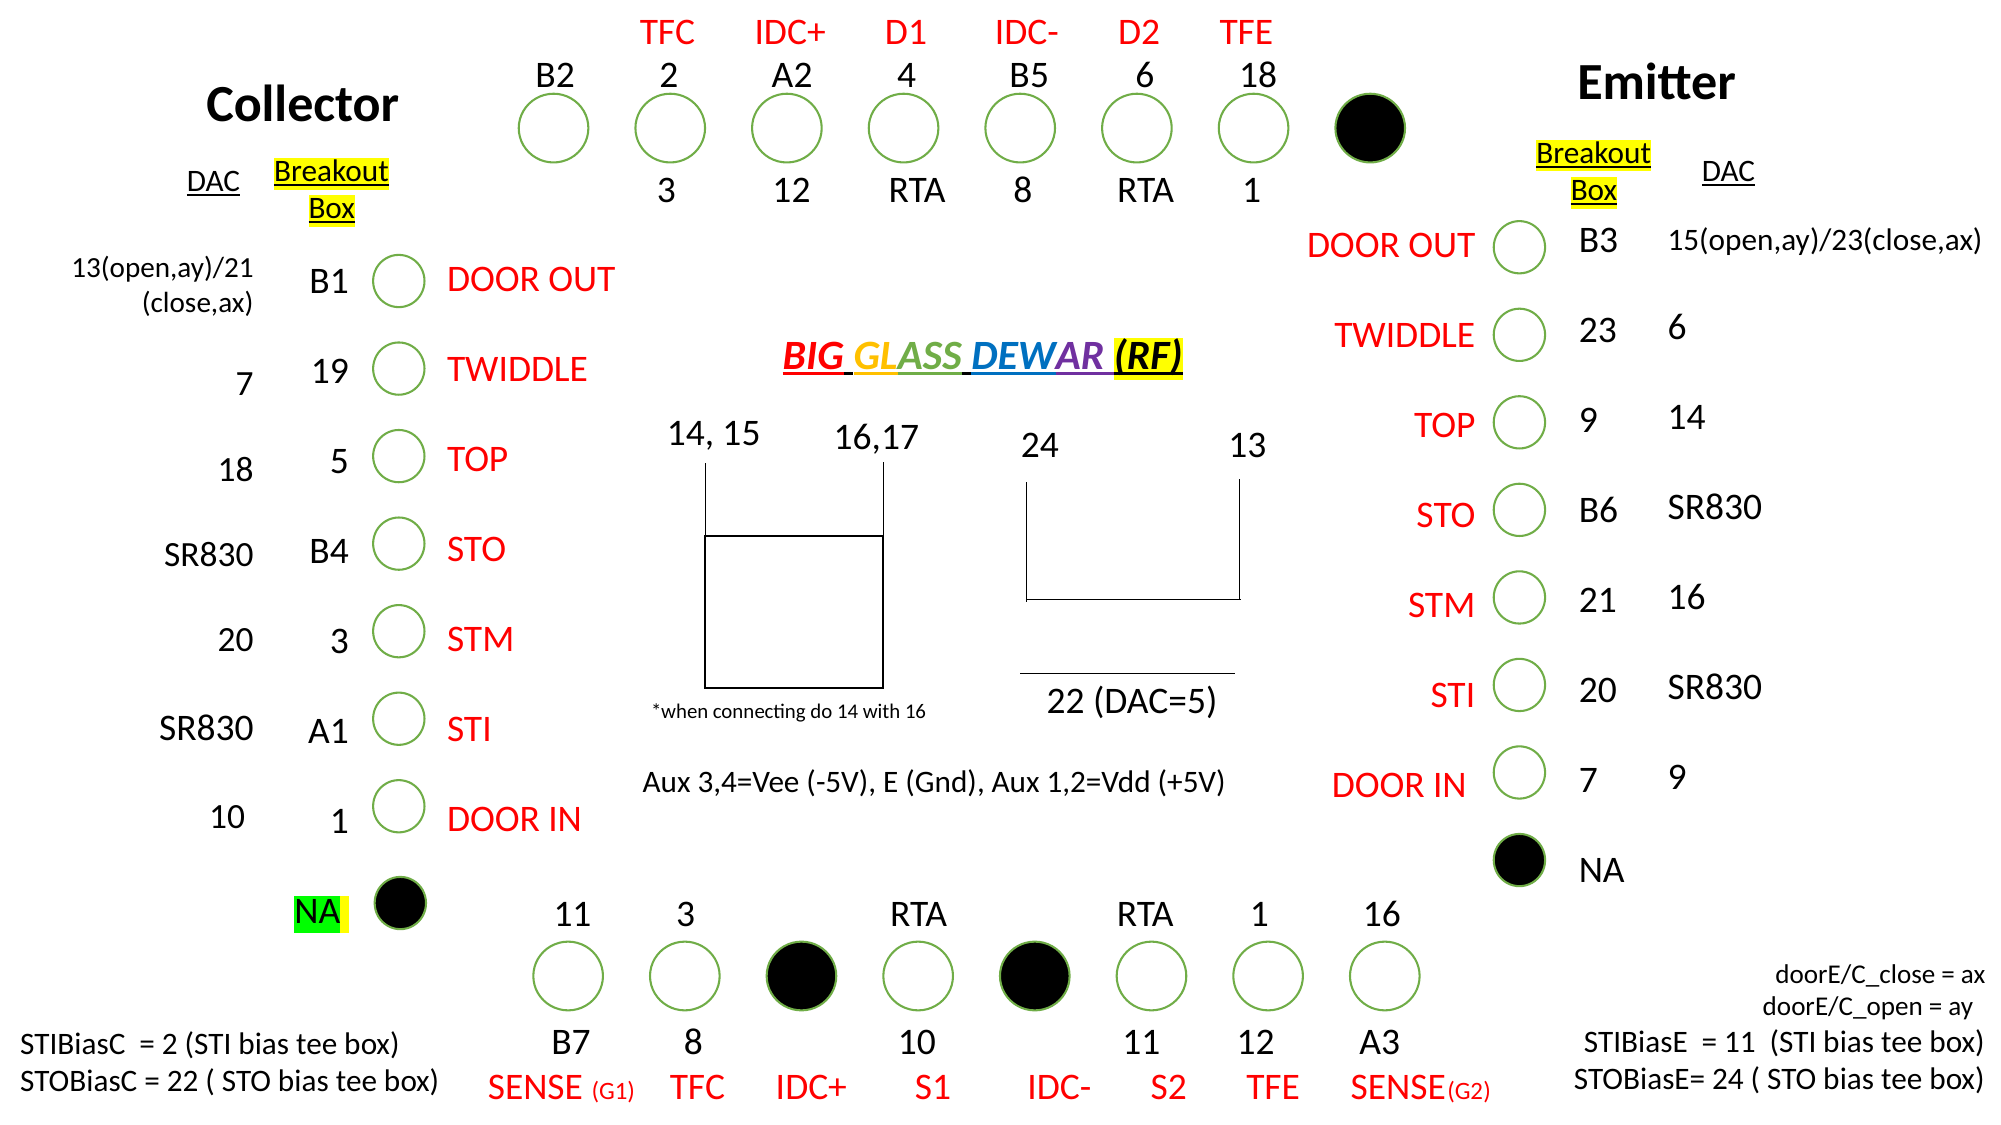

TFC       IDC+       D1        IDC-       D2       TFE
Emitter
B2          2           A2          4           B5	6          18
Collector

Breakout Box
DAC
Breakout Box

13(open,ay)/21
(close,ax)

7

18

SR830

20

SR830

10
DAC
               3	           12	       RTA        8          RTA        1

B1

19

5

B4

3

A1

1

NA
B3

23

9

B6

21

20

7

NA

15(open,ay)/23(close,ax)

6

14

SR830

16

SR830

9

DOOR OUT

TWIDDLE

TOP

STO

STM

STI

DOOR IN
DOOR OUT

TWIDDLE

TOP

STO

STM

STI

DOOR IN
BIG GLASS DEWAR (RF)
14, 15
16,17
24
13

22 (DAC=5)
*when connecting do 14 with 16
Aux 3,4=Vee (-5V), E (Gnd), Aux 1,2=Vdd (+5V)
  11          3                       RTA                    RTA         1 	         16

doorE/C_close = ax
doorE/C_open = ay
STIBiasE  = 11  (STI bias tee box)
STOBiasE= 24 ( STO bias tee box)
B7           8                       10                      11         12          A3
STIBiasC  = 2 (STI bias tee box)
STOBiasC = 22 ( STO bias tee box)
 SENSE (G1)      TFC      IDC+        S1         IDC-       S2       TFE      SENSE(G2)